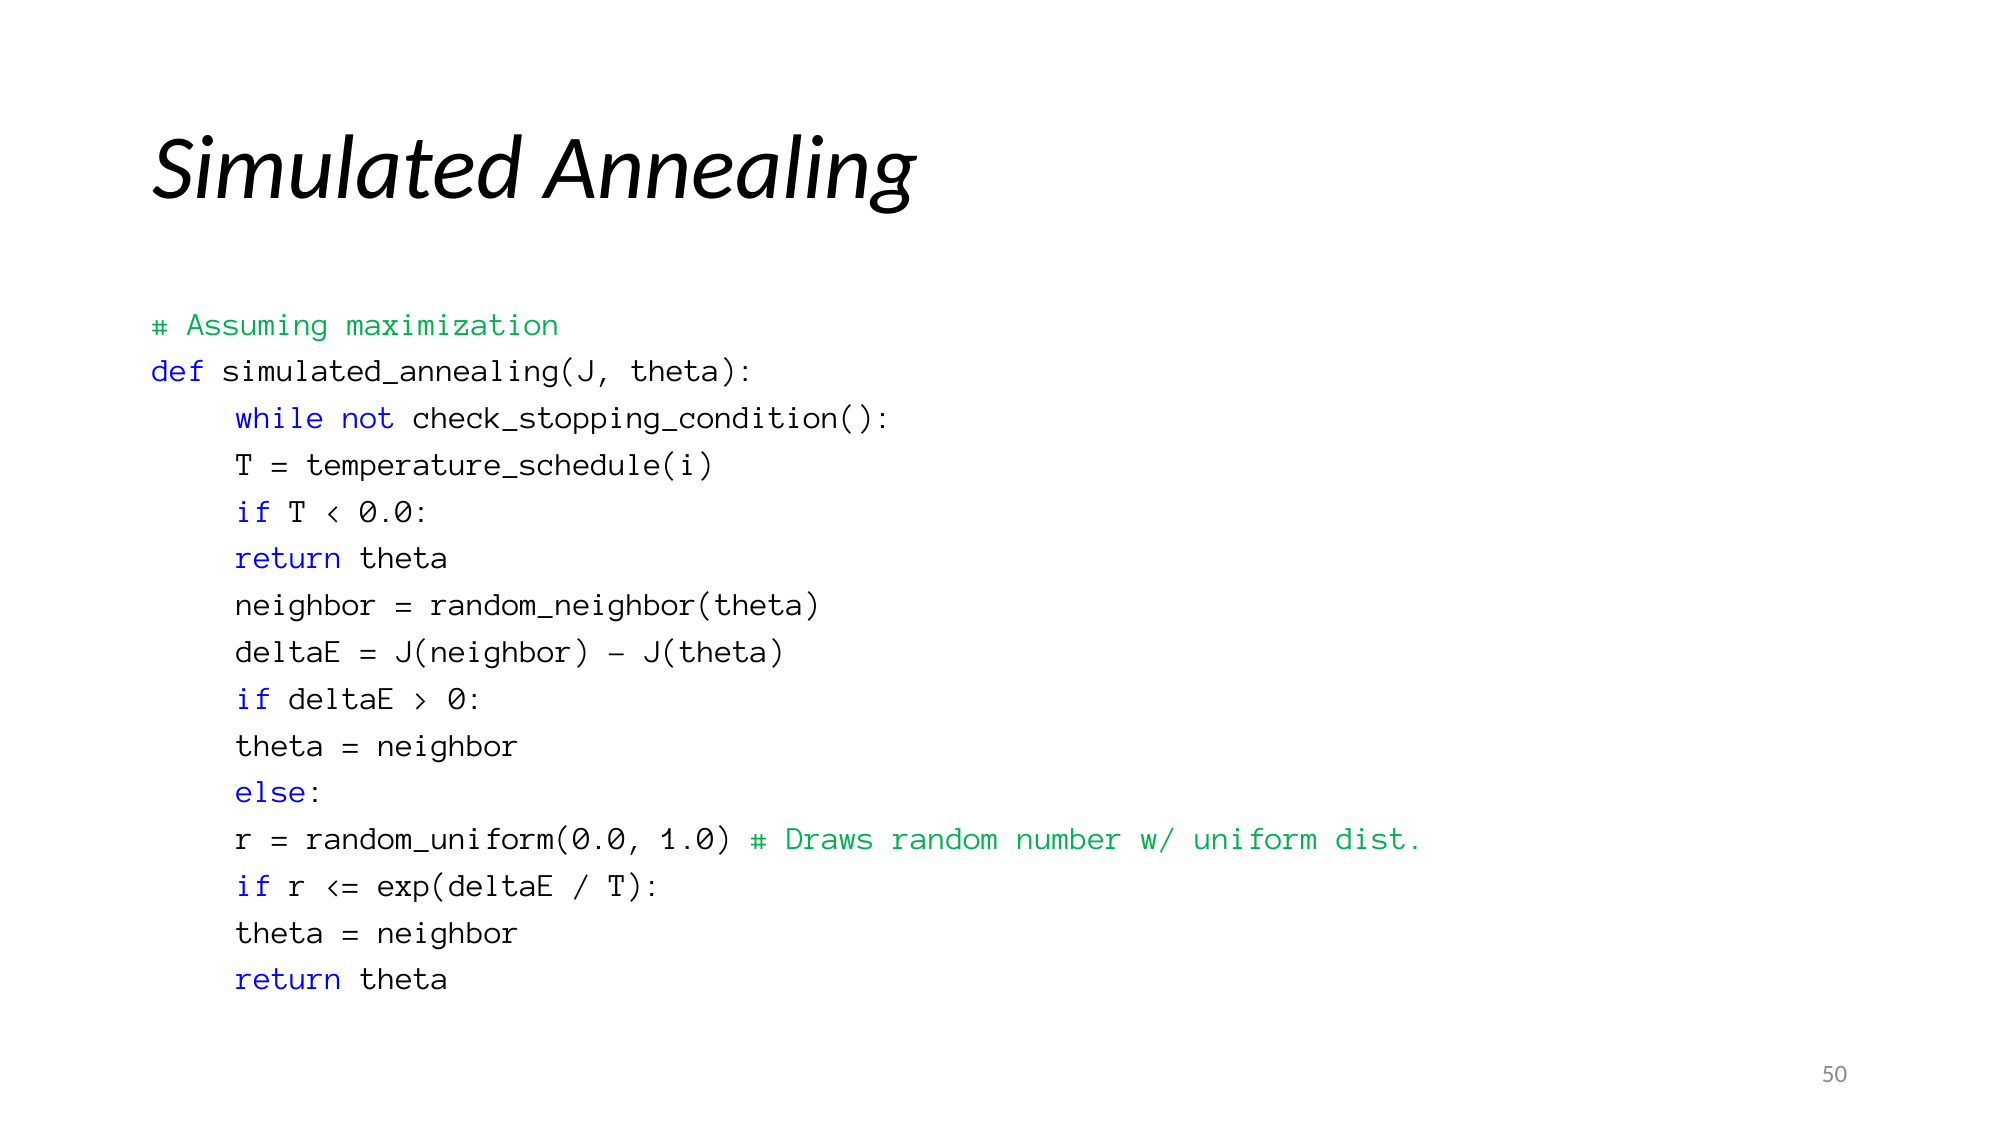

# Simulated Annealing
# Assuming maximization
def simulated_annealing(J, theta):
	while not check_stopping_condition():
		T = temperature_schedule(i)
		if T < 0.0:
			return theta
		neighbor = random_neighbor(theta)
		deltaE = J(neighbor) – J(theta)
		if deltaE > 0:
			theta = neighbor
		else:
			r = random_uniform(0.0, 1.0) # Draws random number w/ uniform dist.
			if r <= exp(deltaE / T):
				theta = neighbor
	return theta
50